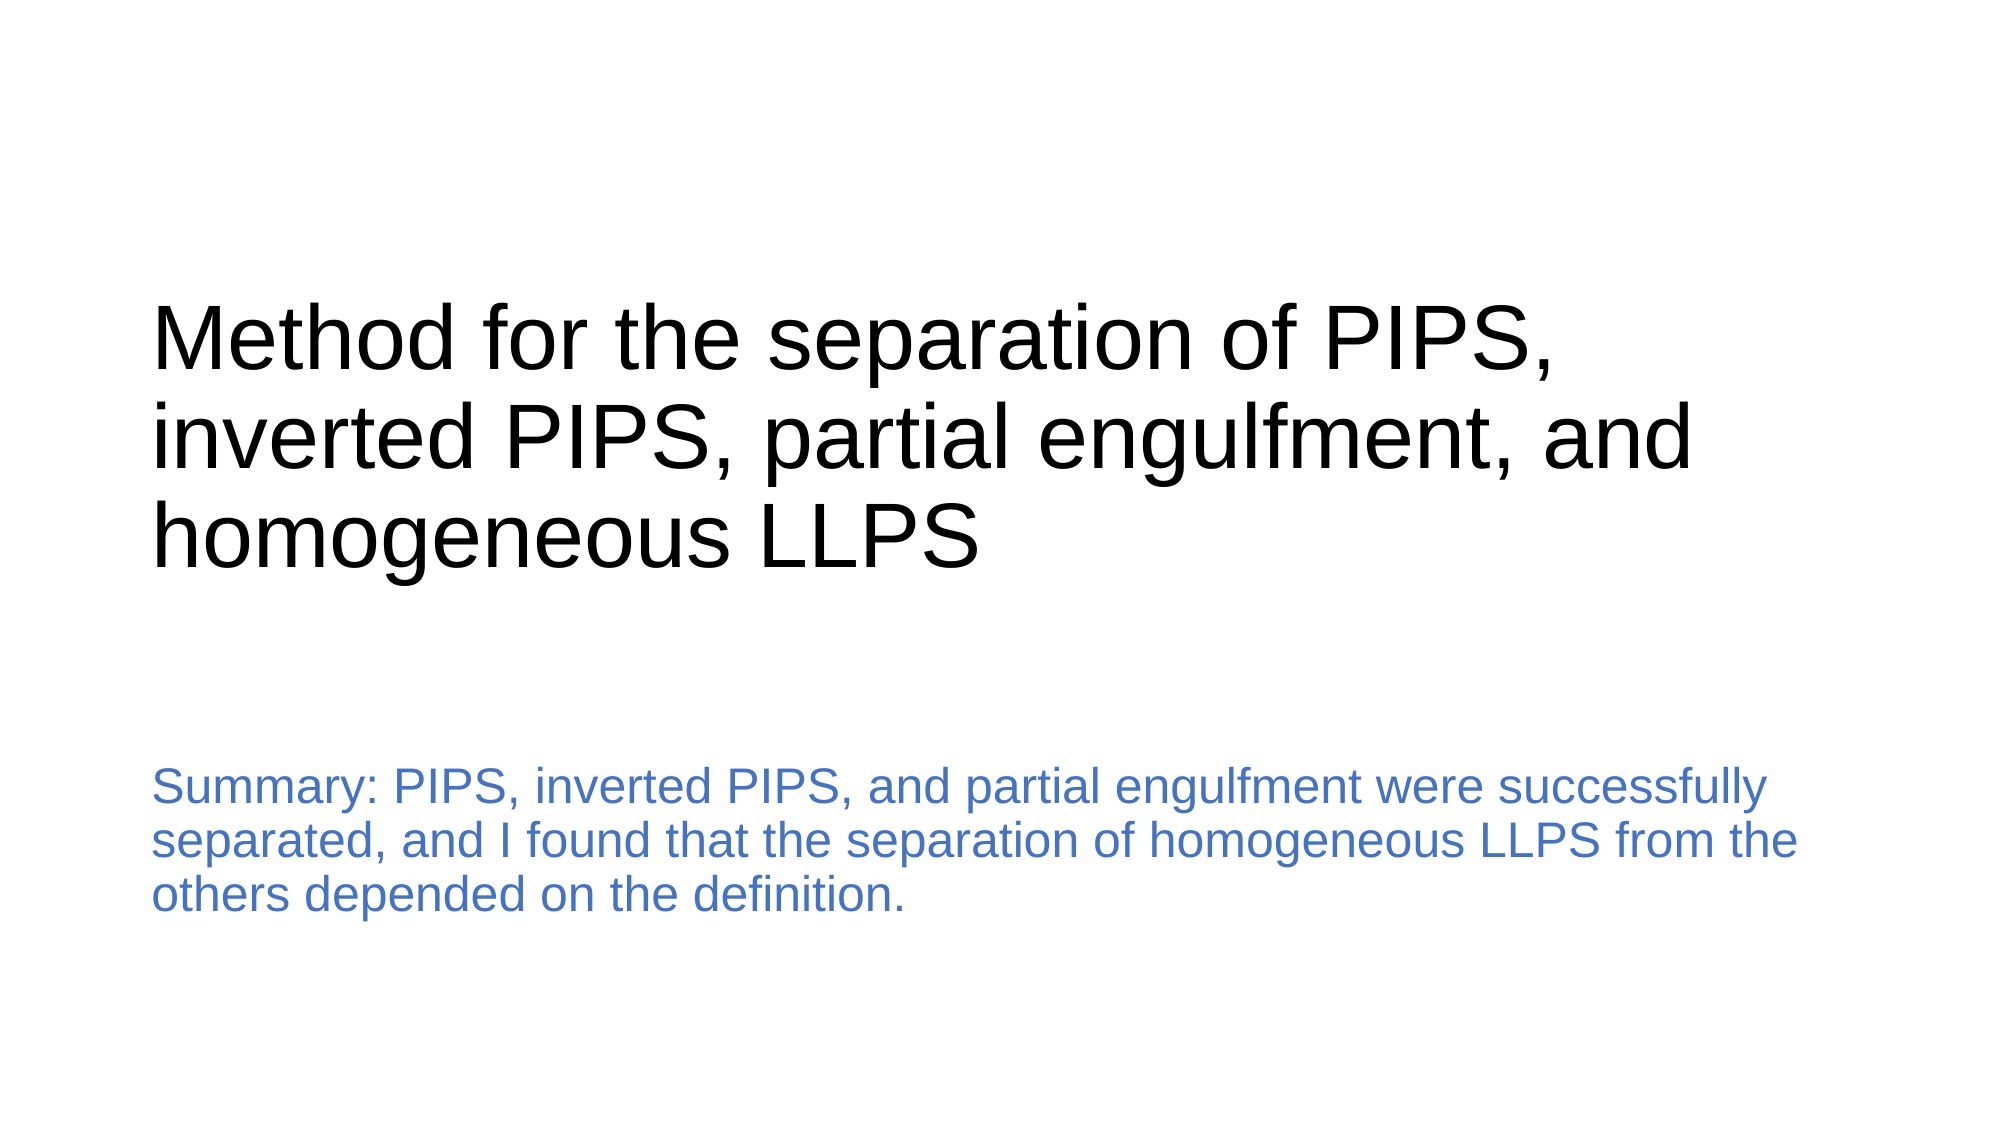

# Method for the separation of PIPS, inverted PIPS, partial engulfment, and homogeneous LLPS
Summary: PIPS, inverted PIPS, and partial engulfment were successfully separated, and I found that the separation of homogeneous LLPS from the others depended on the definition.